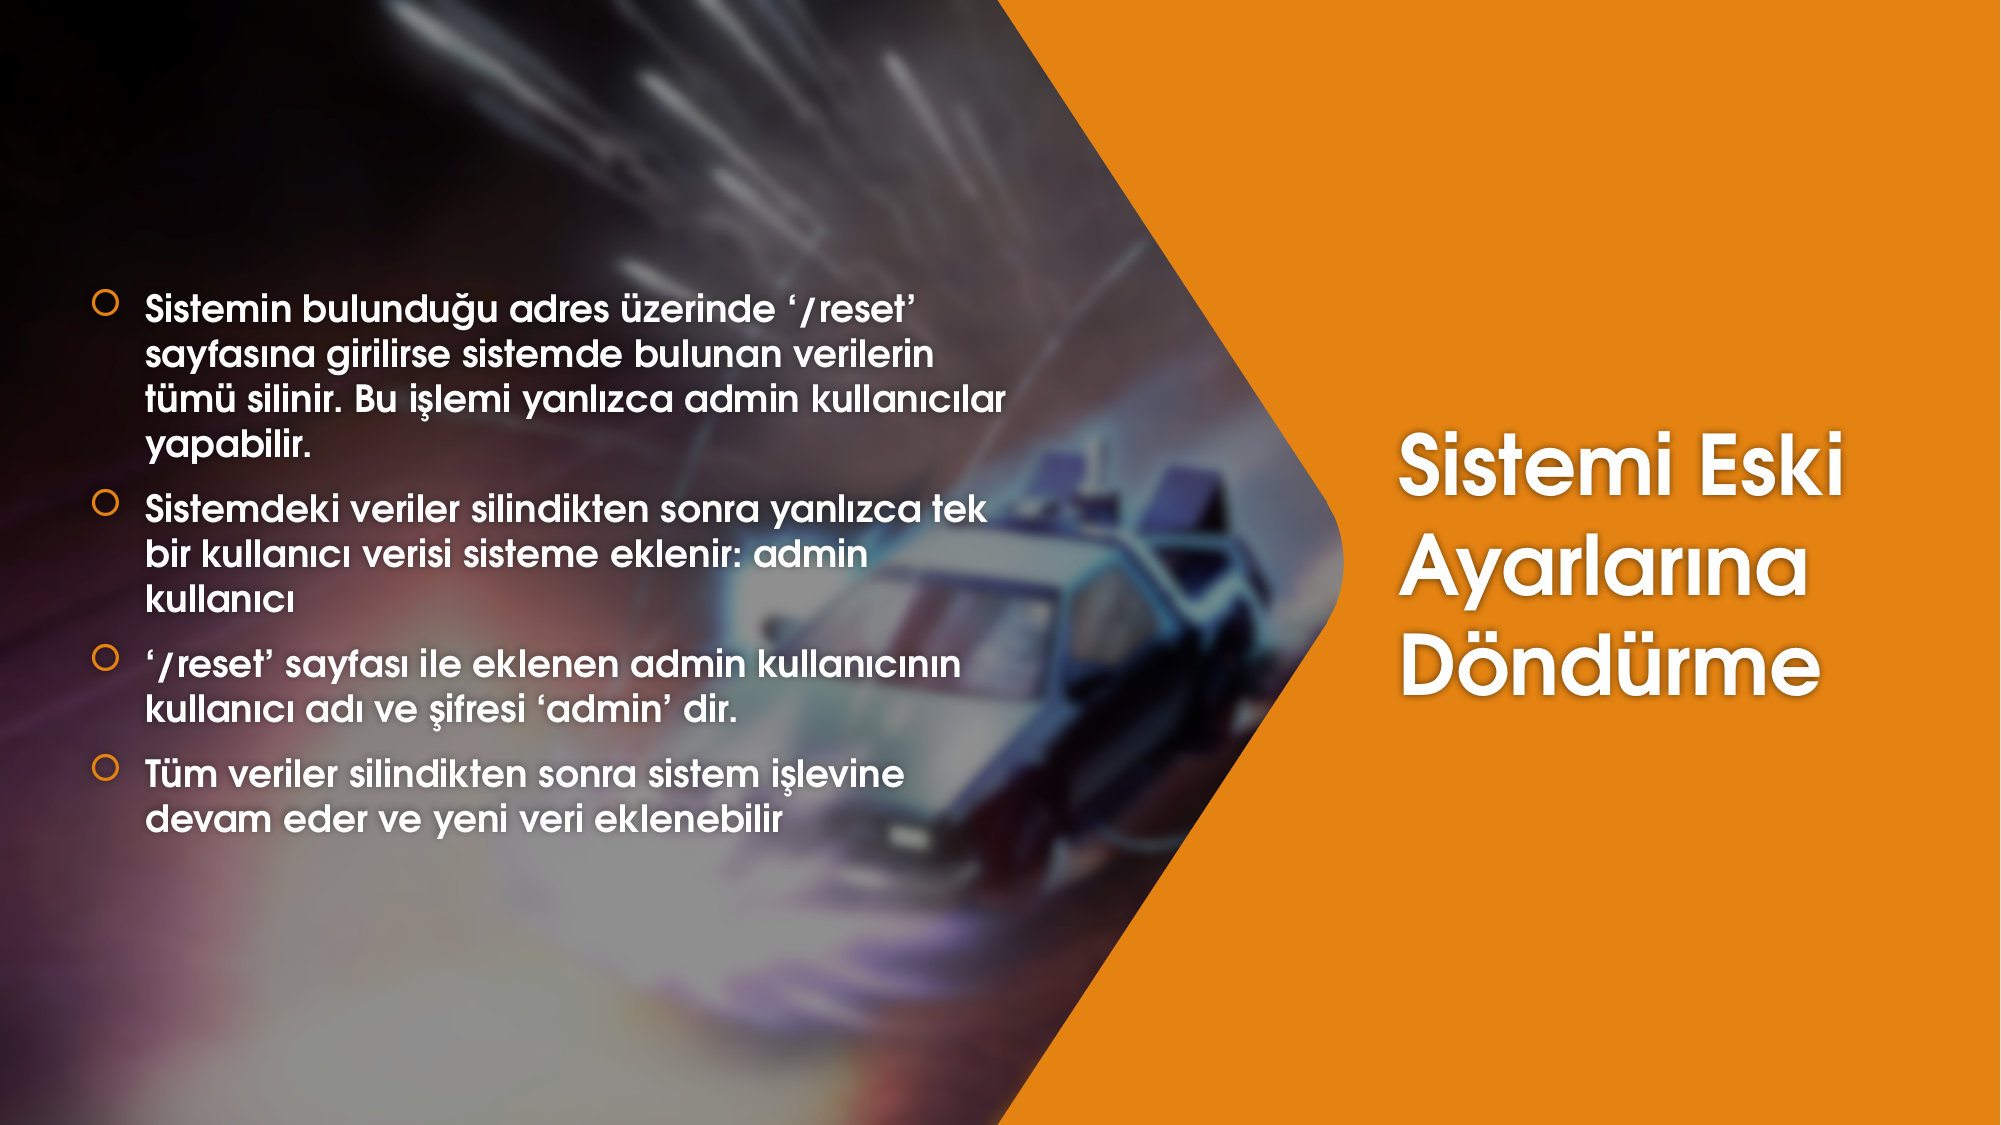

Sistemin bulunduğu adres üzerinde ‘/reset’ sayfasına girilirse sistemde bulunan verilerin tümü silinir. Bu işlemi yanlızca admin kullanıcılar yapabilir.
Sistemdeki veriler silindikten sonra yanlızca tek bir kullanıcı verisi sisteme eklenir: admin kullanıcı
‘/reset’ sayfası ile eklenen admin kullanıcının kullanıcı adı ve şifresi ‘admin’ dir.
Tüm veriler silindikten sonra sistem işlevine devam eder ve yeni veri eklenebilir
# Sistemi Eski Ayarlarına Döndürme